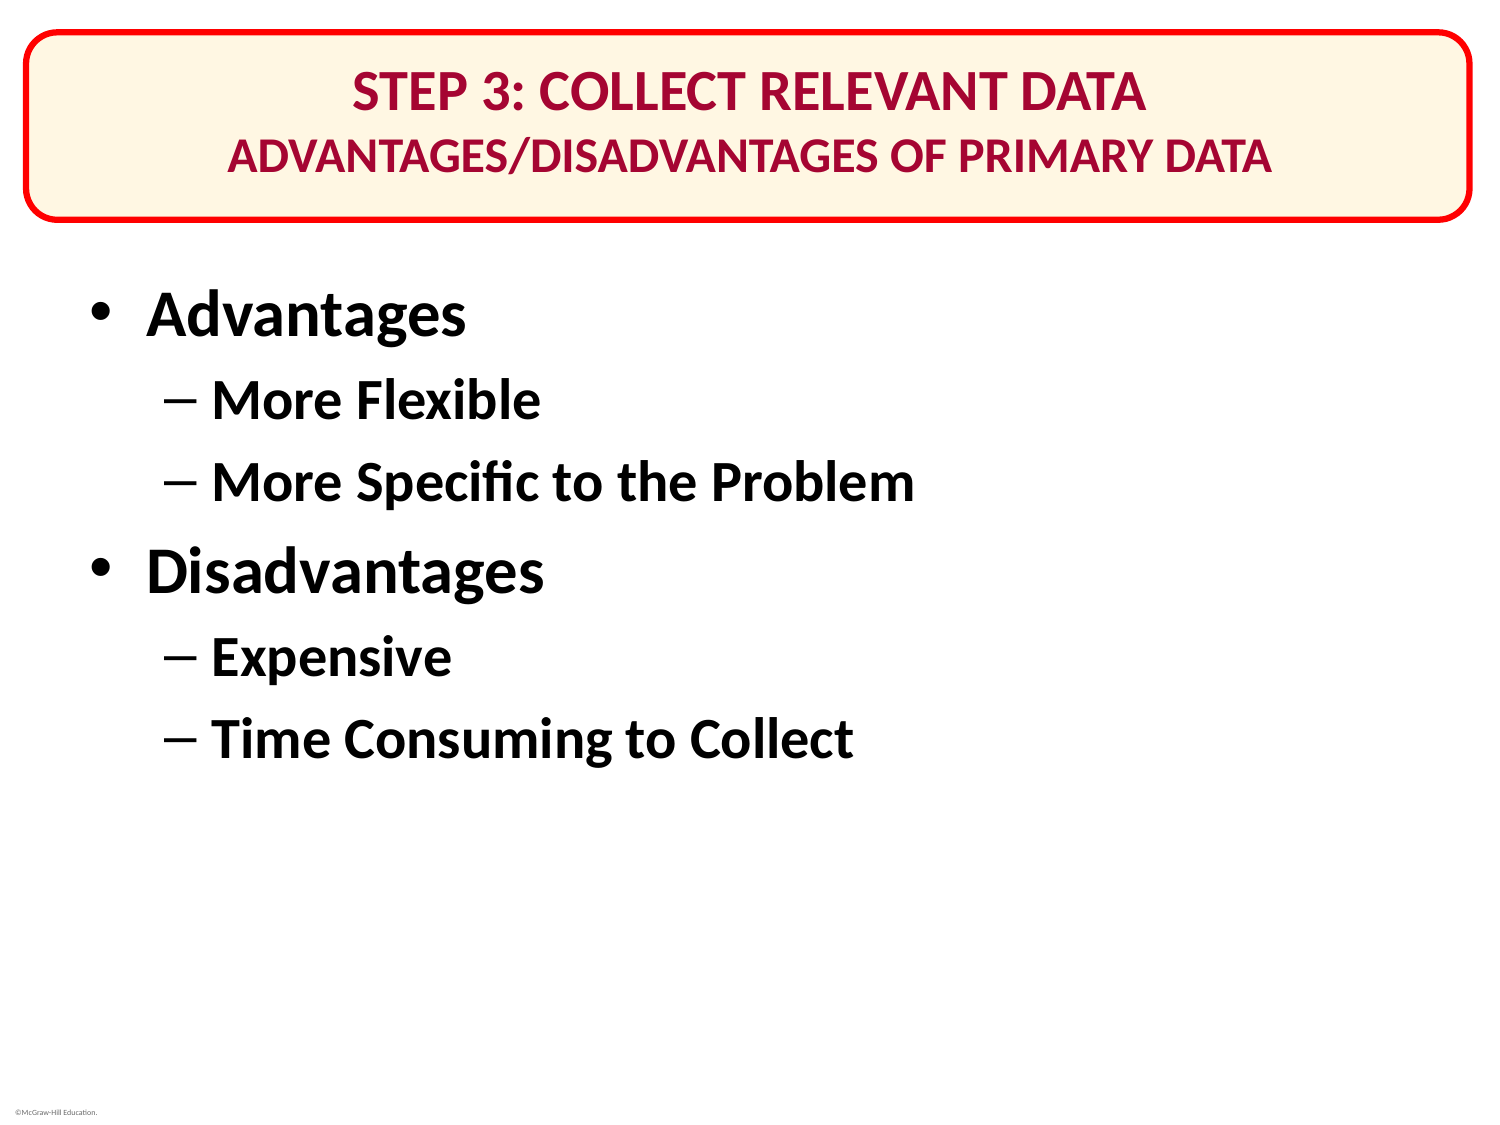

# STEP 3: COLLECT RELEVANT DATA ADVANTAGES/DISADVANTAGES OF PRIMARY DATA
Advantages
More Flexible
More Specific to the Problem
Disadvantages
Expensive
Time Consuming to Collect